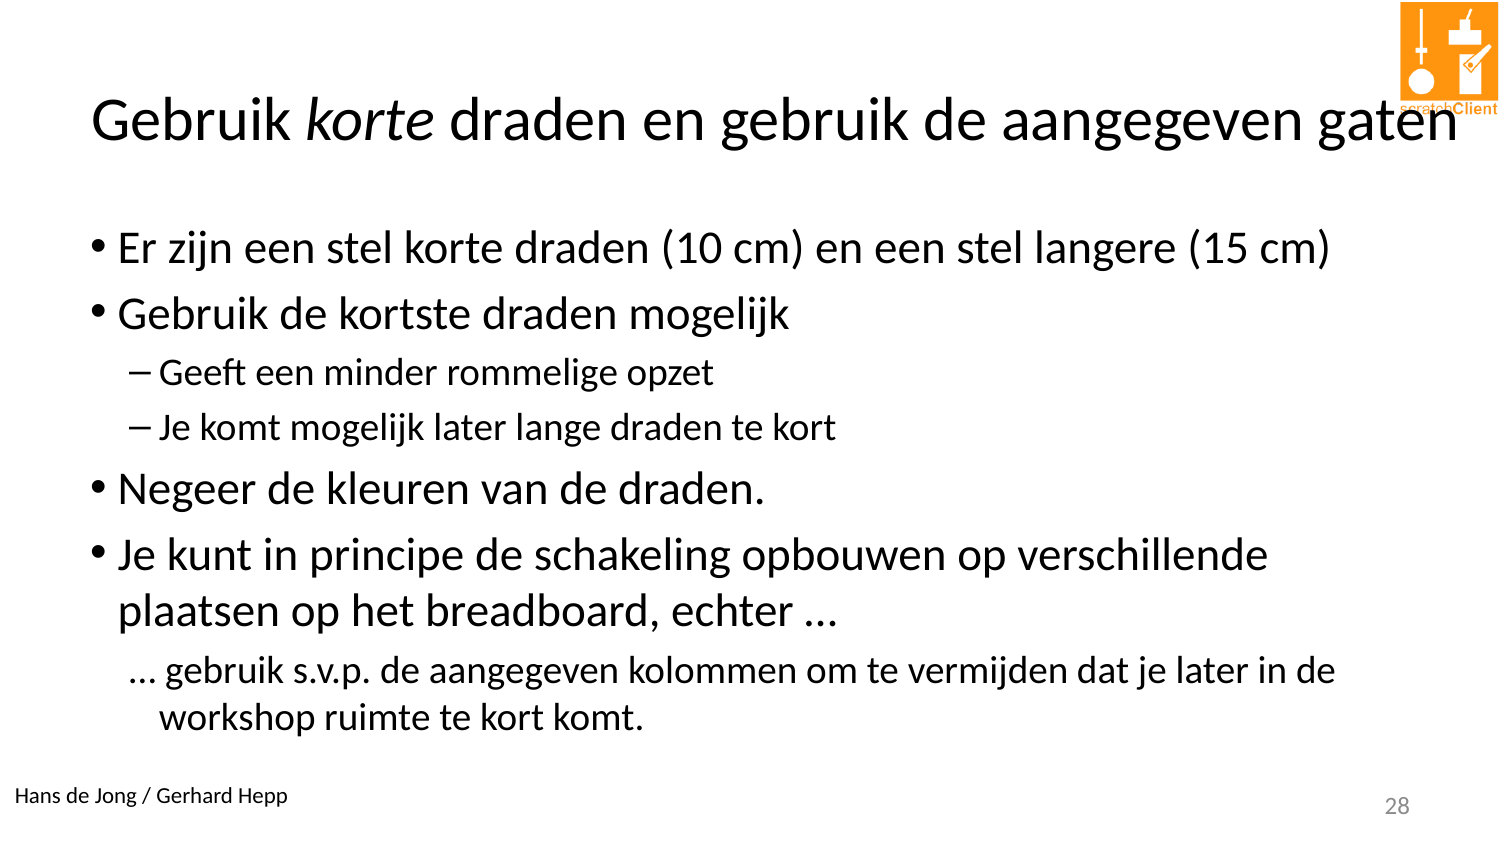

# Gebruik korte draden en gebruik de aangegeven gaten
Er zijn een stel korte draden (10 cm) en een stel langere (15 cm)
Gebruik de kortste draden mogelijk
Geeft een minder rommelige opzet
Je komt mogelijk later lange draden te kort
Negeer de kleuren van de draden.
Je kunt in principe de schakeling opbouwen op verschillende plaatsen op het breadboard, echter …
… gebruik s.v.p. de aangegeven kolommen om te vermijden dat je later in de workshop ruimte te kort komt.
28